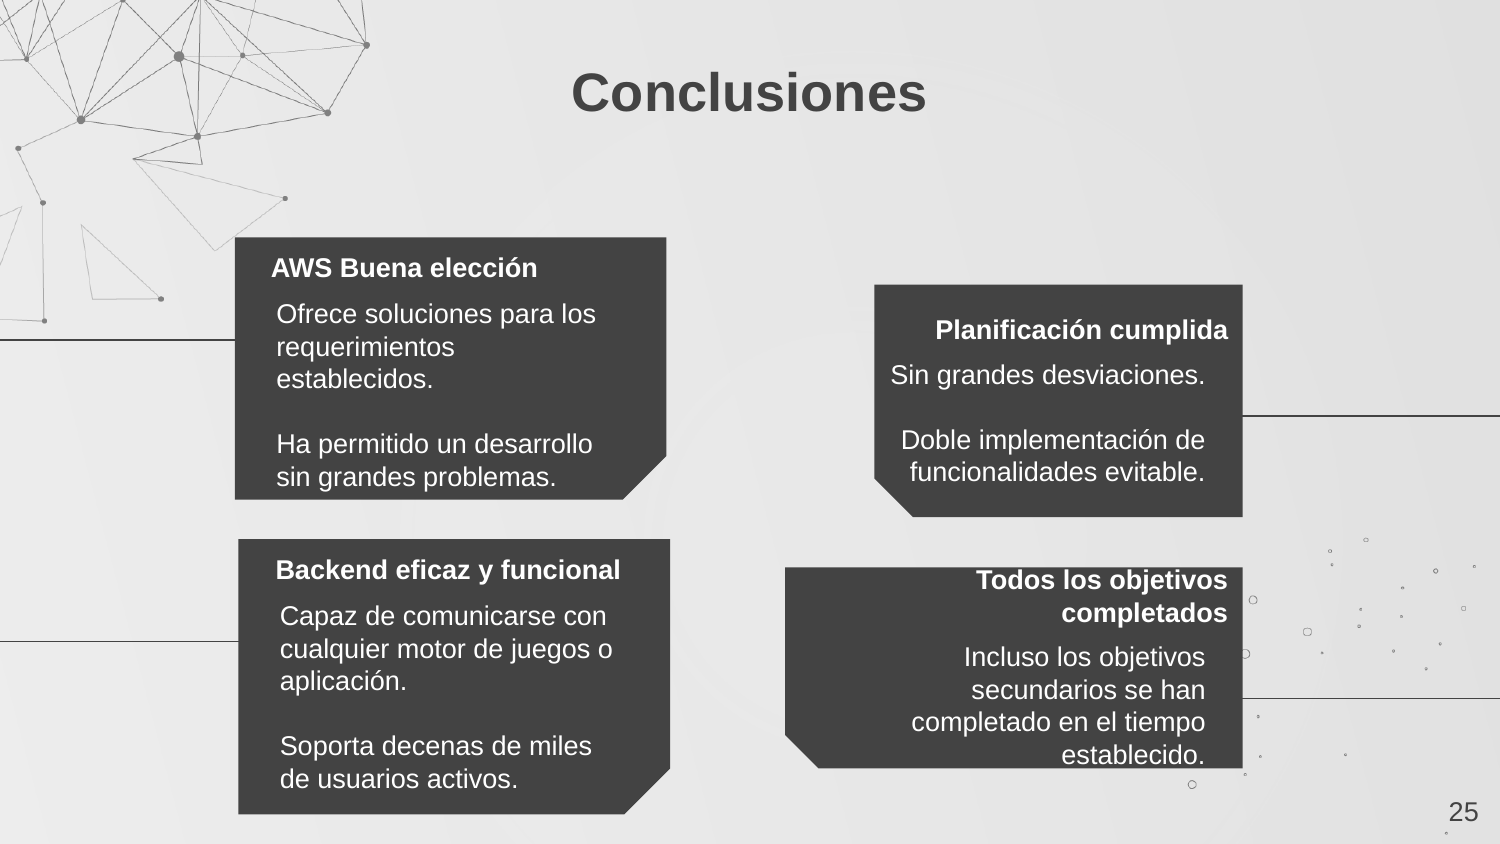

Conclusiones
AWS Buena elección

Ofrece soluciones para los requerimientos establecidos.

Ha permitido un desarrollo sin grandes problemas.

Planificación cumplida
Sin grandes desviaciones.

Doble implementación de funcionalidades evitable.
Backend eficaz y funcional

Todos los objetivos completados
Capaz de comunicarse con cualquier motor de juegos o aplicación.

Soporta decenas de miles de usuarios activos.

Incluso los objetivos secundarios se han completado en el tiempo establecido.
25